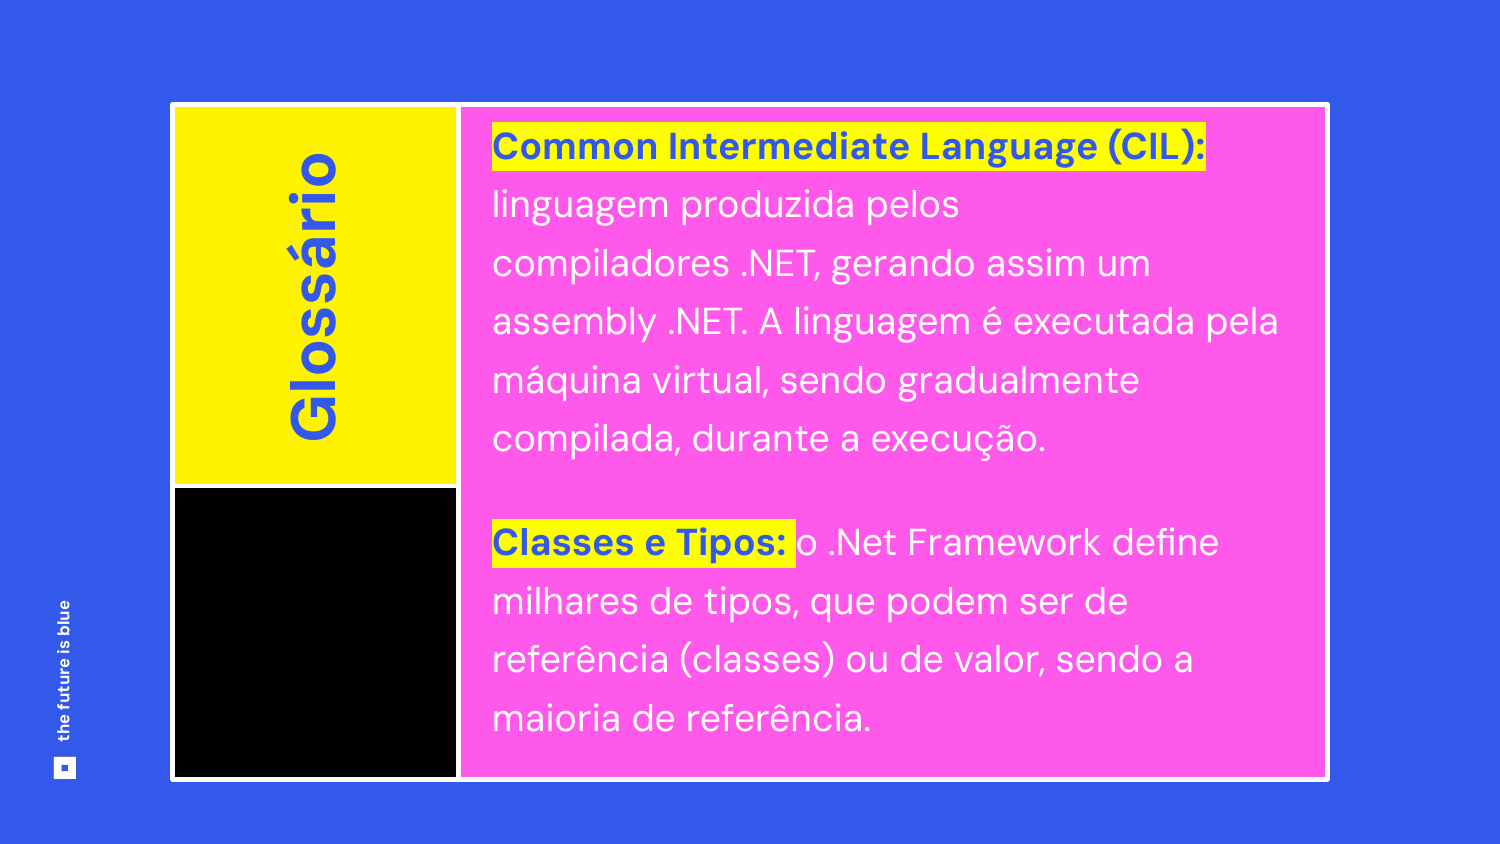

Glossário

Common Intermediate Language (CIL): linguagem produzida pelos compiladores .NET, gerando assim um assembly .NET. A linguagem é executada pela máquina virtual, sendo gradualmente compilada, durante a execução.
Classes e Tipos: o .Net Framework define milhares de tipos, que podem ser de referência (classes) ou de valor, sendo a maioria de referência.